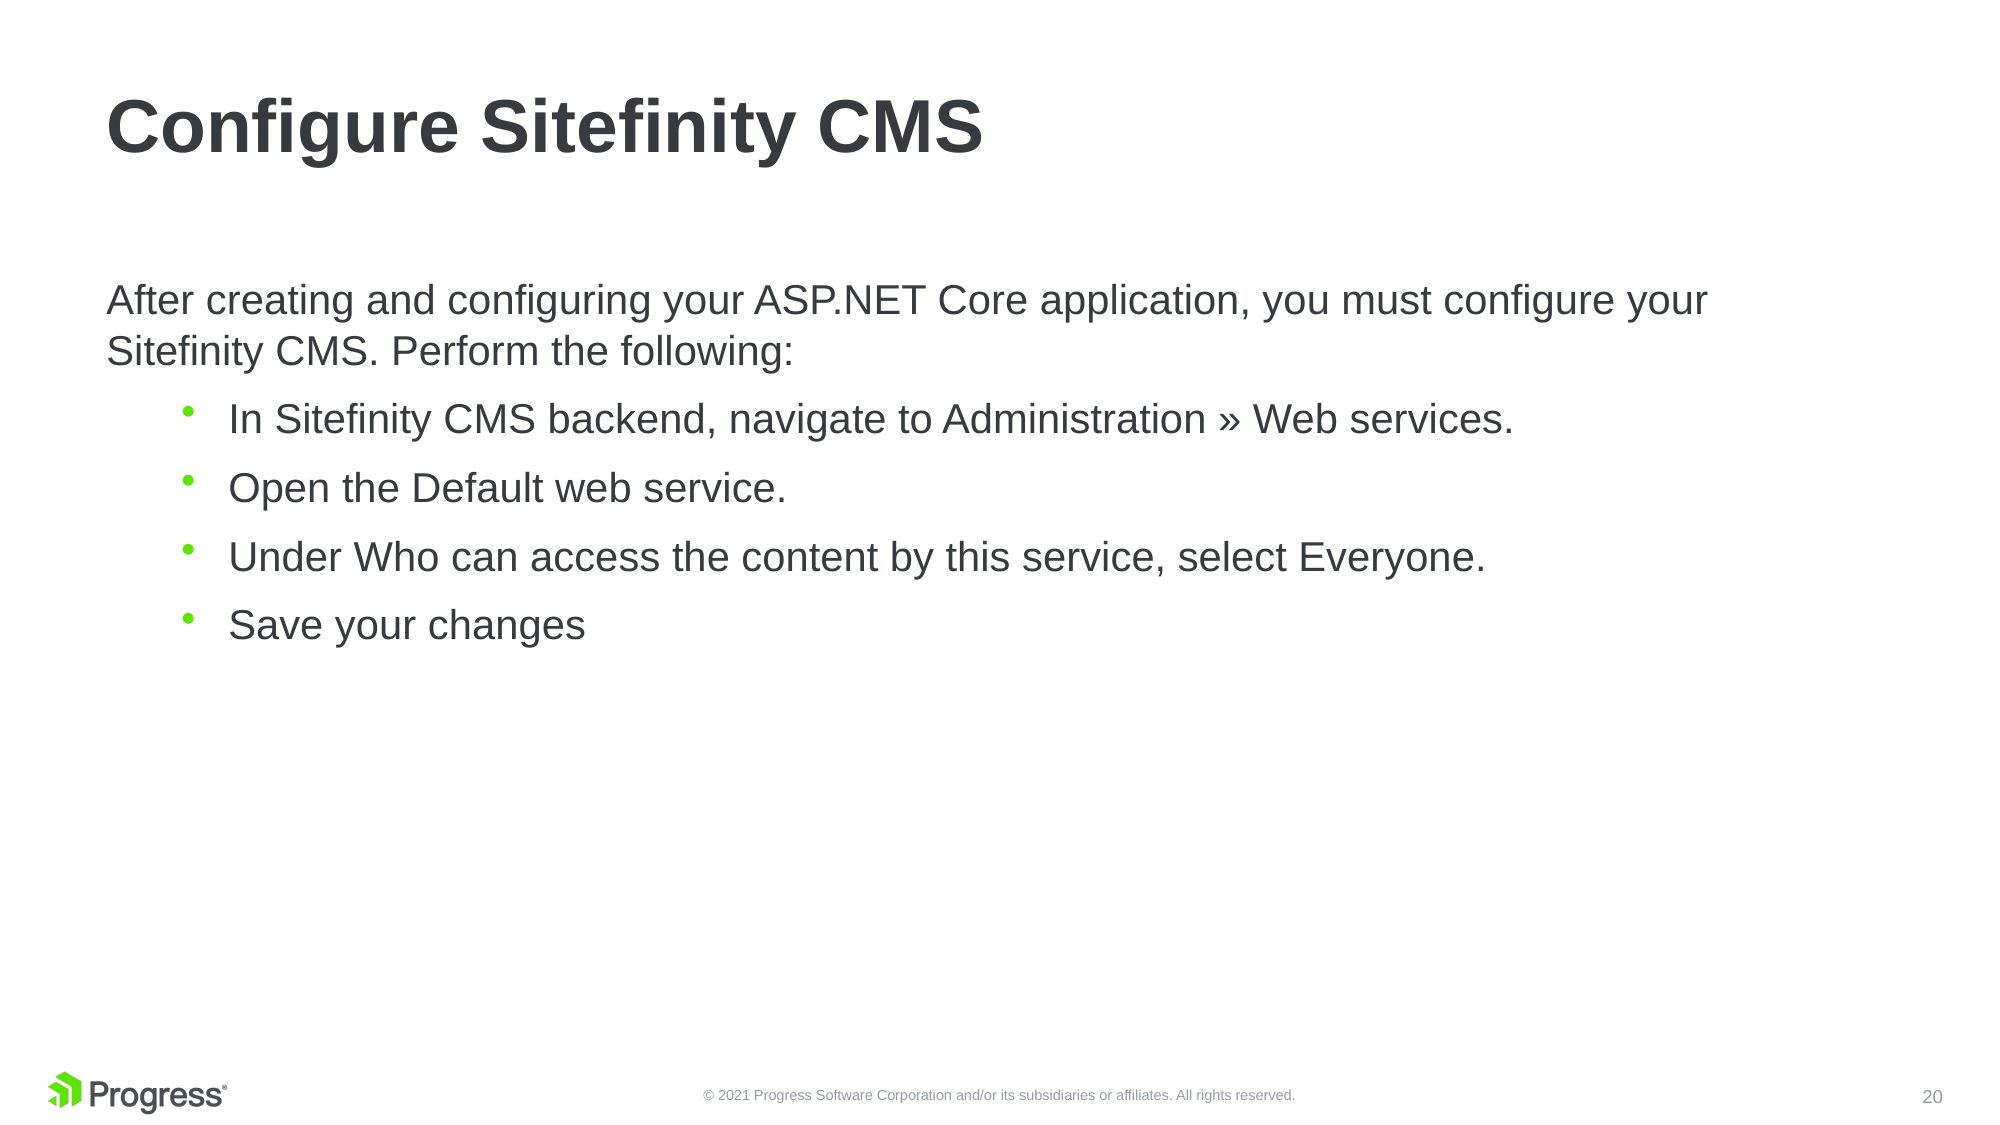

# Configure Sitefinity CMS

After creating and configuring your ASP.NET Core application, you must configure your Sitefinity CMS. Perform the following:
In Sitefinity CMS backend, navigate to Administration » Web services.
Open the Default web service.
Under Who can access the content by this service, select Everyone.
Save your changes